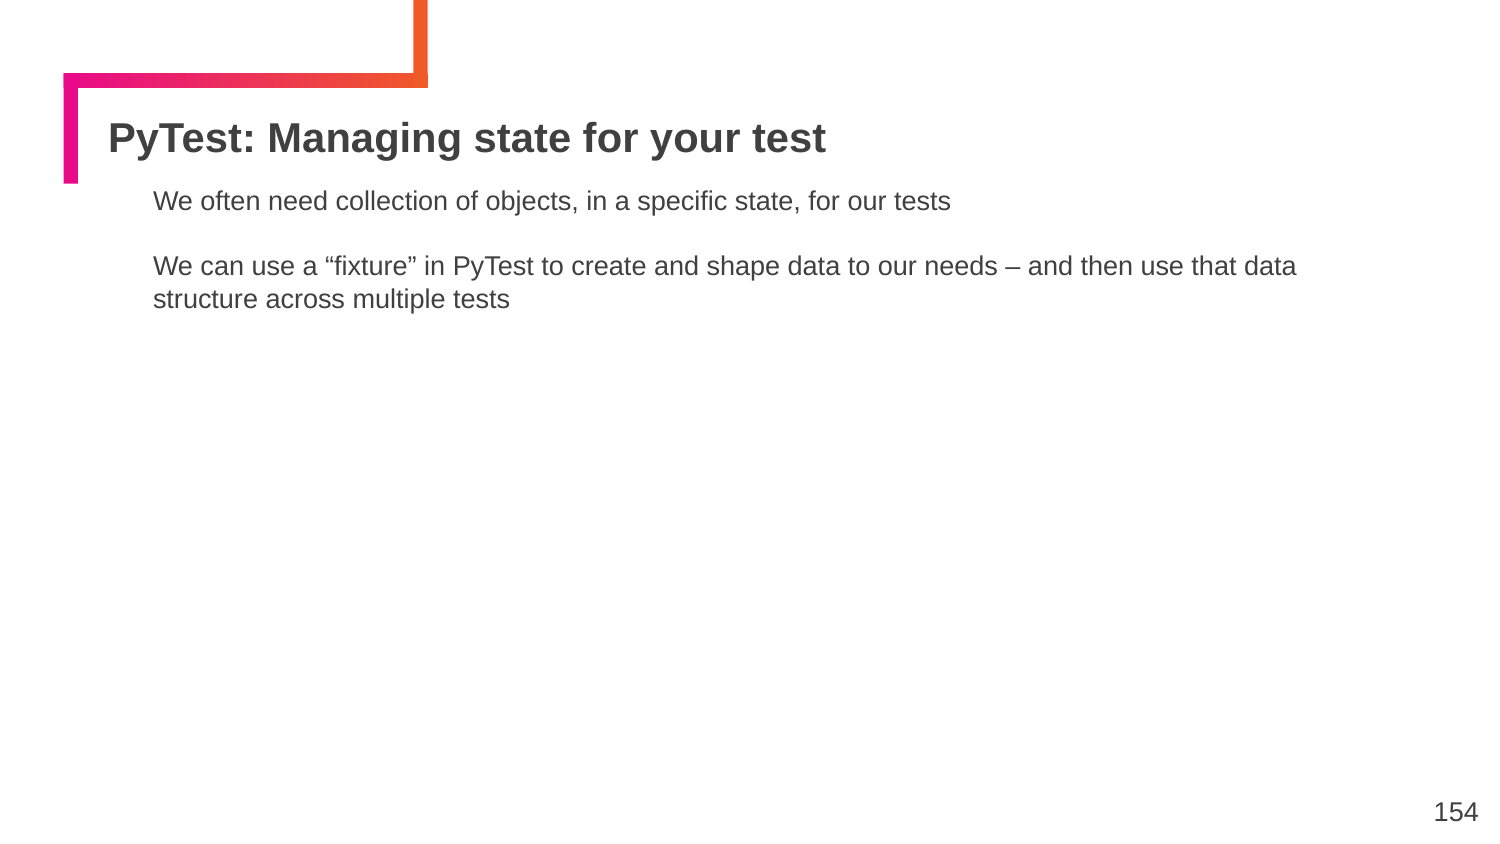

# PyTest: Managing state for your test
We often need collection of objects, in a specific state, for our tests

We can use a “fixture” in PyTest to create and shape data to our needs – and then use that data structure across multiple tests

154